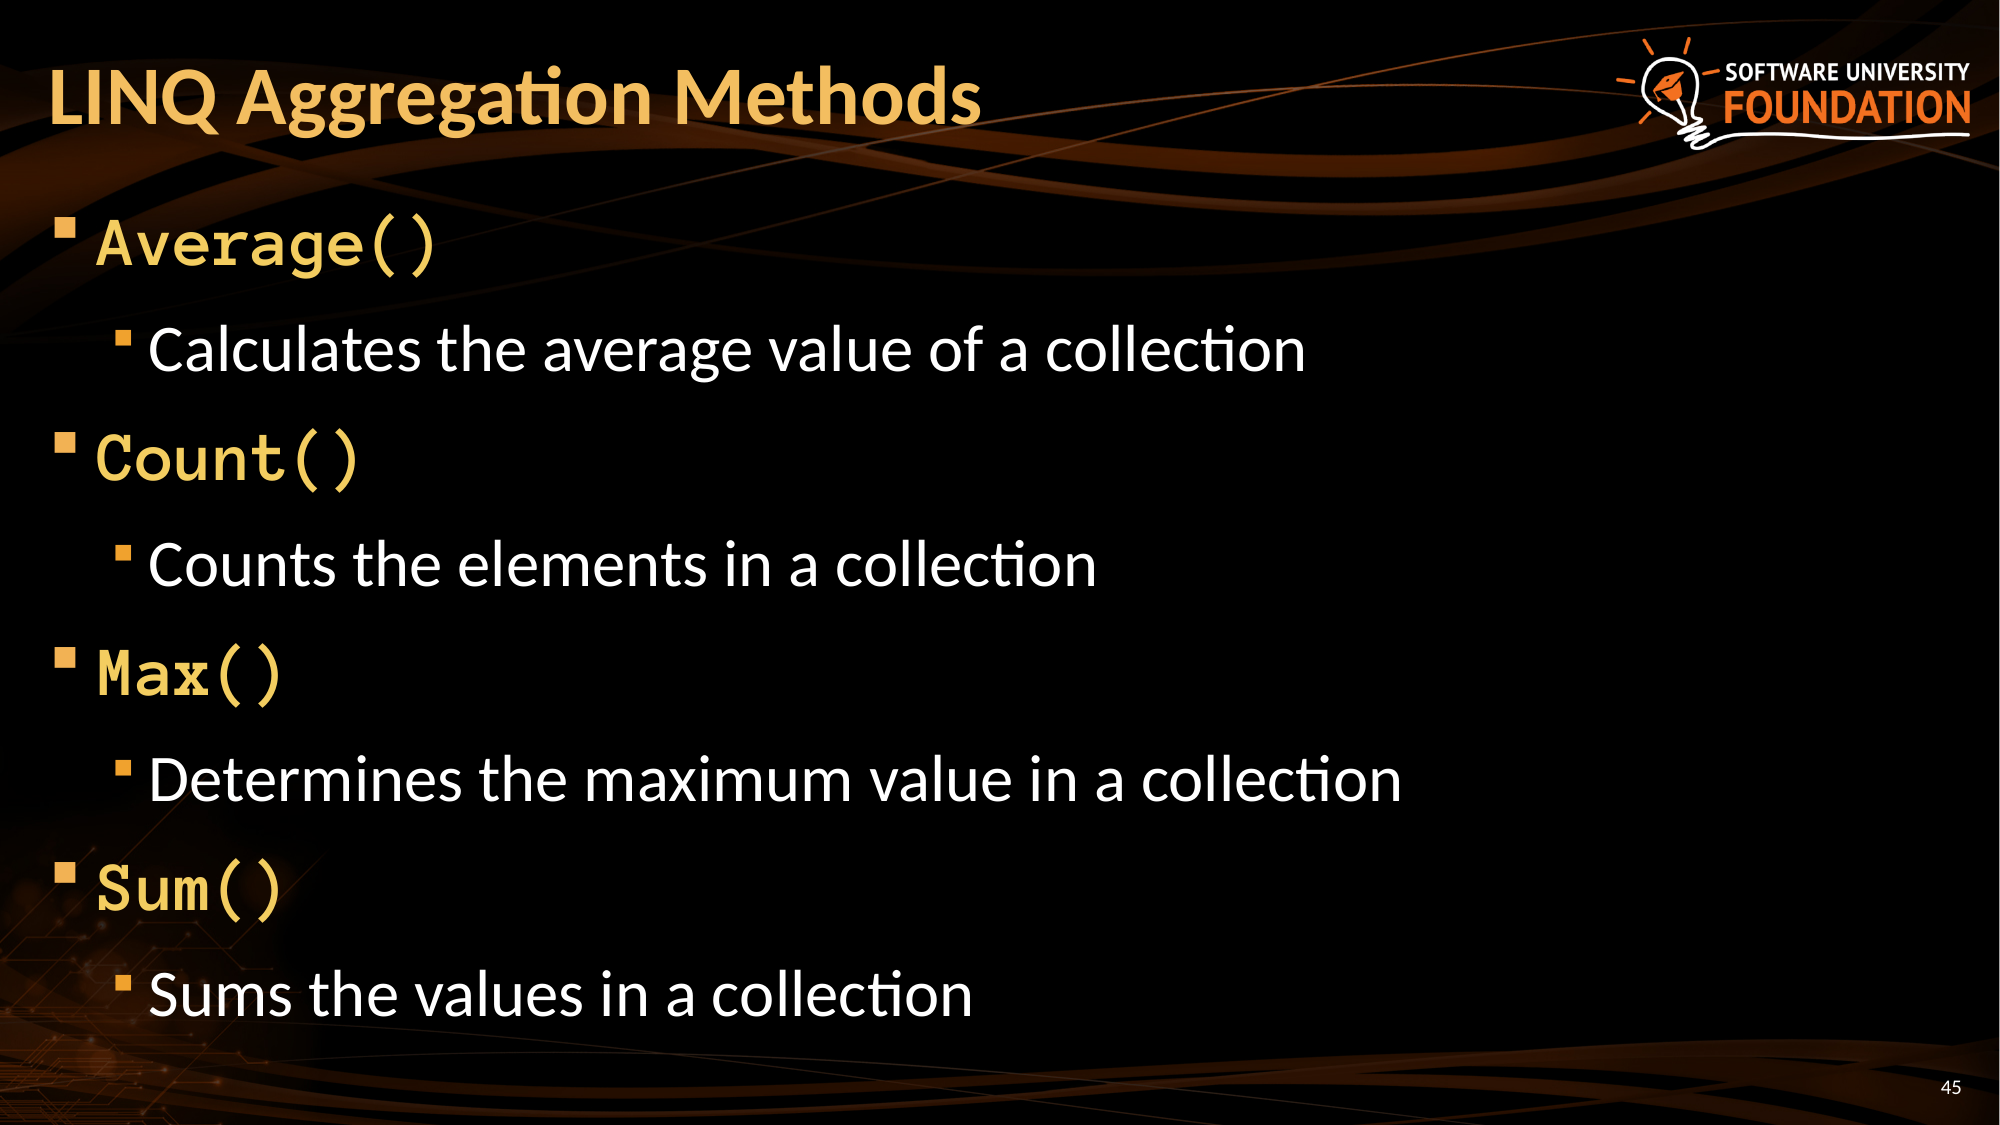

# LINQ Aggregation Methods
Average()
Calculates the average value of a collection
Count()
Counts the elements in a collection
Max()
Determines the maximum value in a collection
Sum()
Sums the values in a collection
45